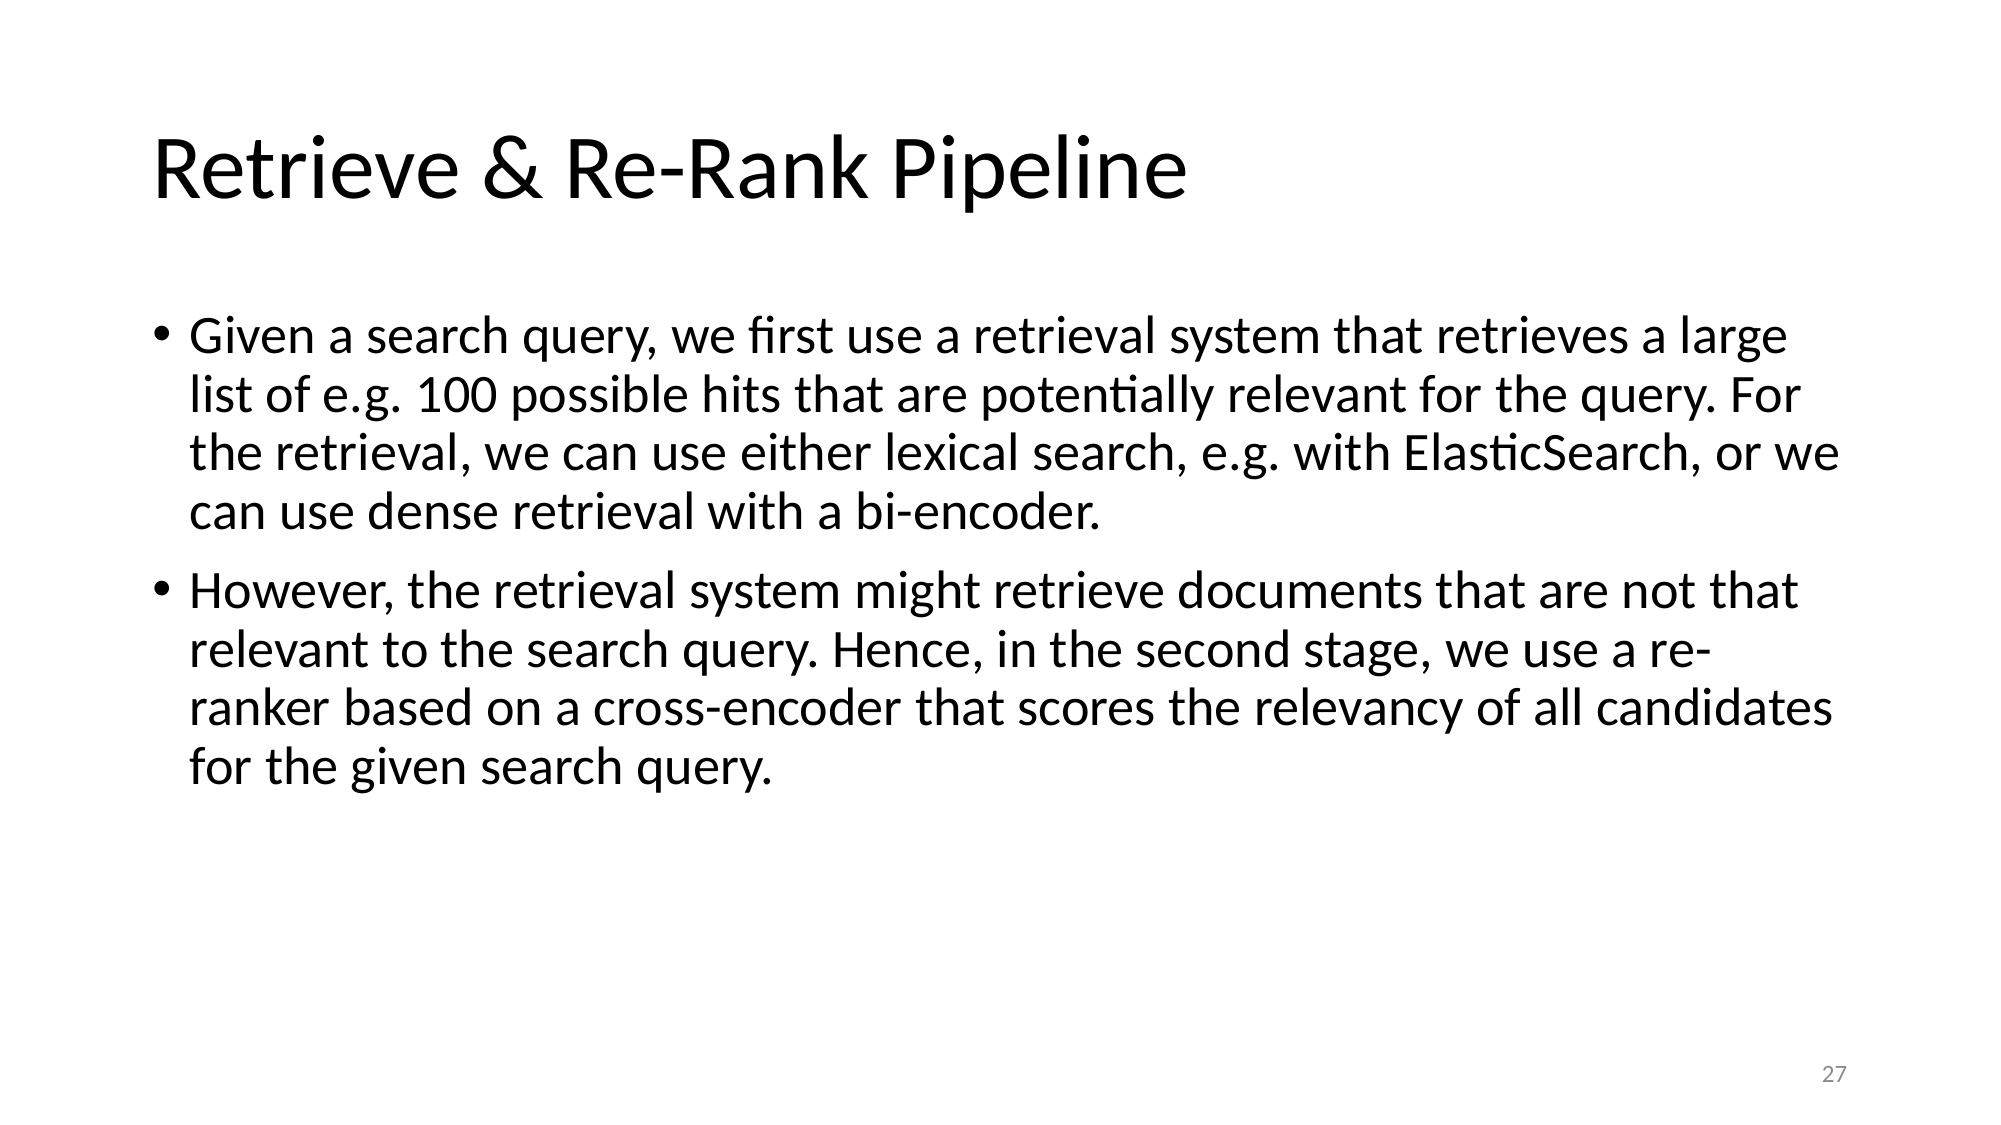

# Retrieve & Re-Rank Pipeline
Given a search query, we first use a retrieval system that retrieves a large list of e.g. 100 possible hits that are potentially relevant for the query. For the retrieval, we can use either lexical search, e.g. with ElasticSearch, or we can use dense retrieval with a bi-encoder.
However, the retrieval system might retrieve documents that are not that relevant to the search query. Hence, in the second stage, we use a re-ranker based on a cross-encoder that scores the relevancy of all candidates for the given search query.

27